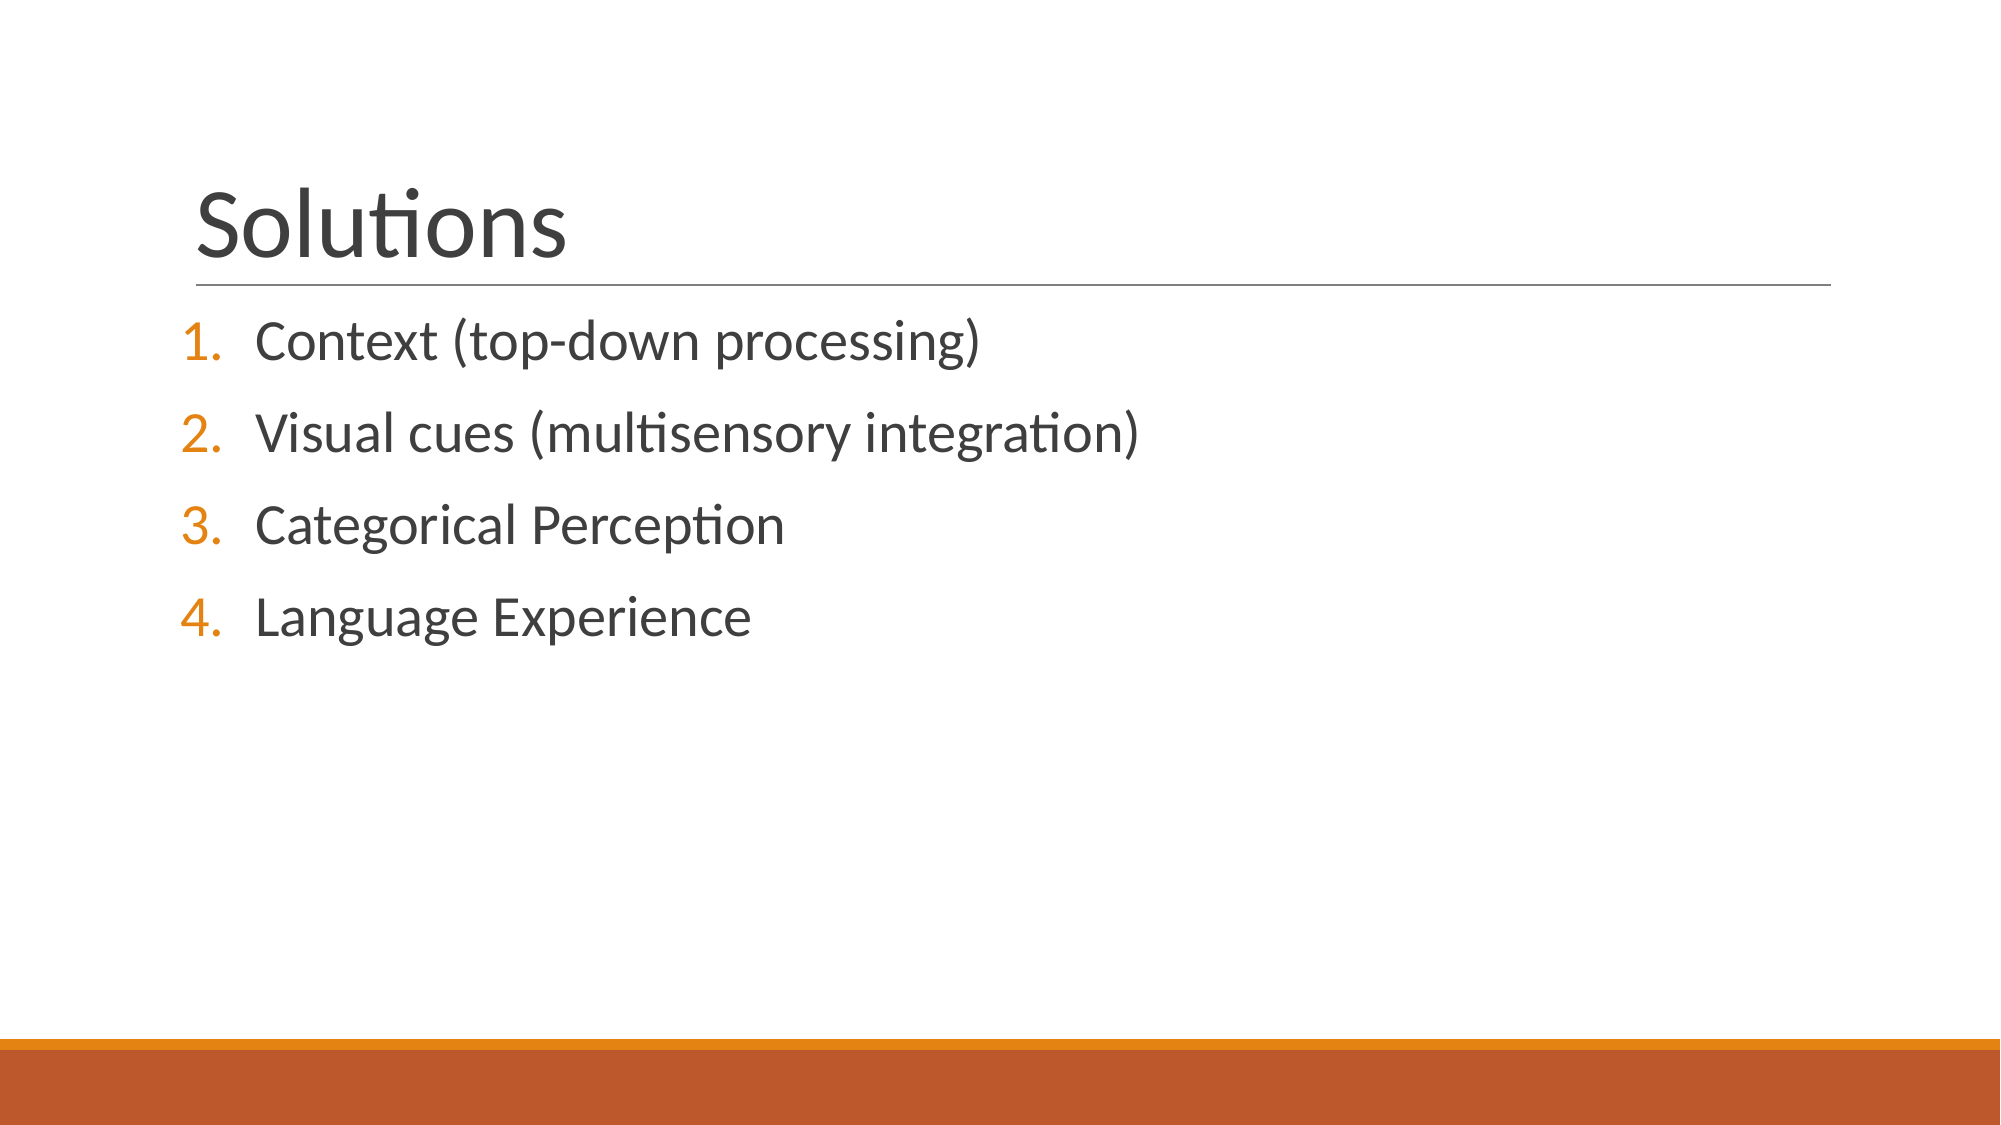

# Solutions
Context (top-down processing)
Visual cues (multisensory integration)
Categorical Perception
Language Experience